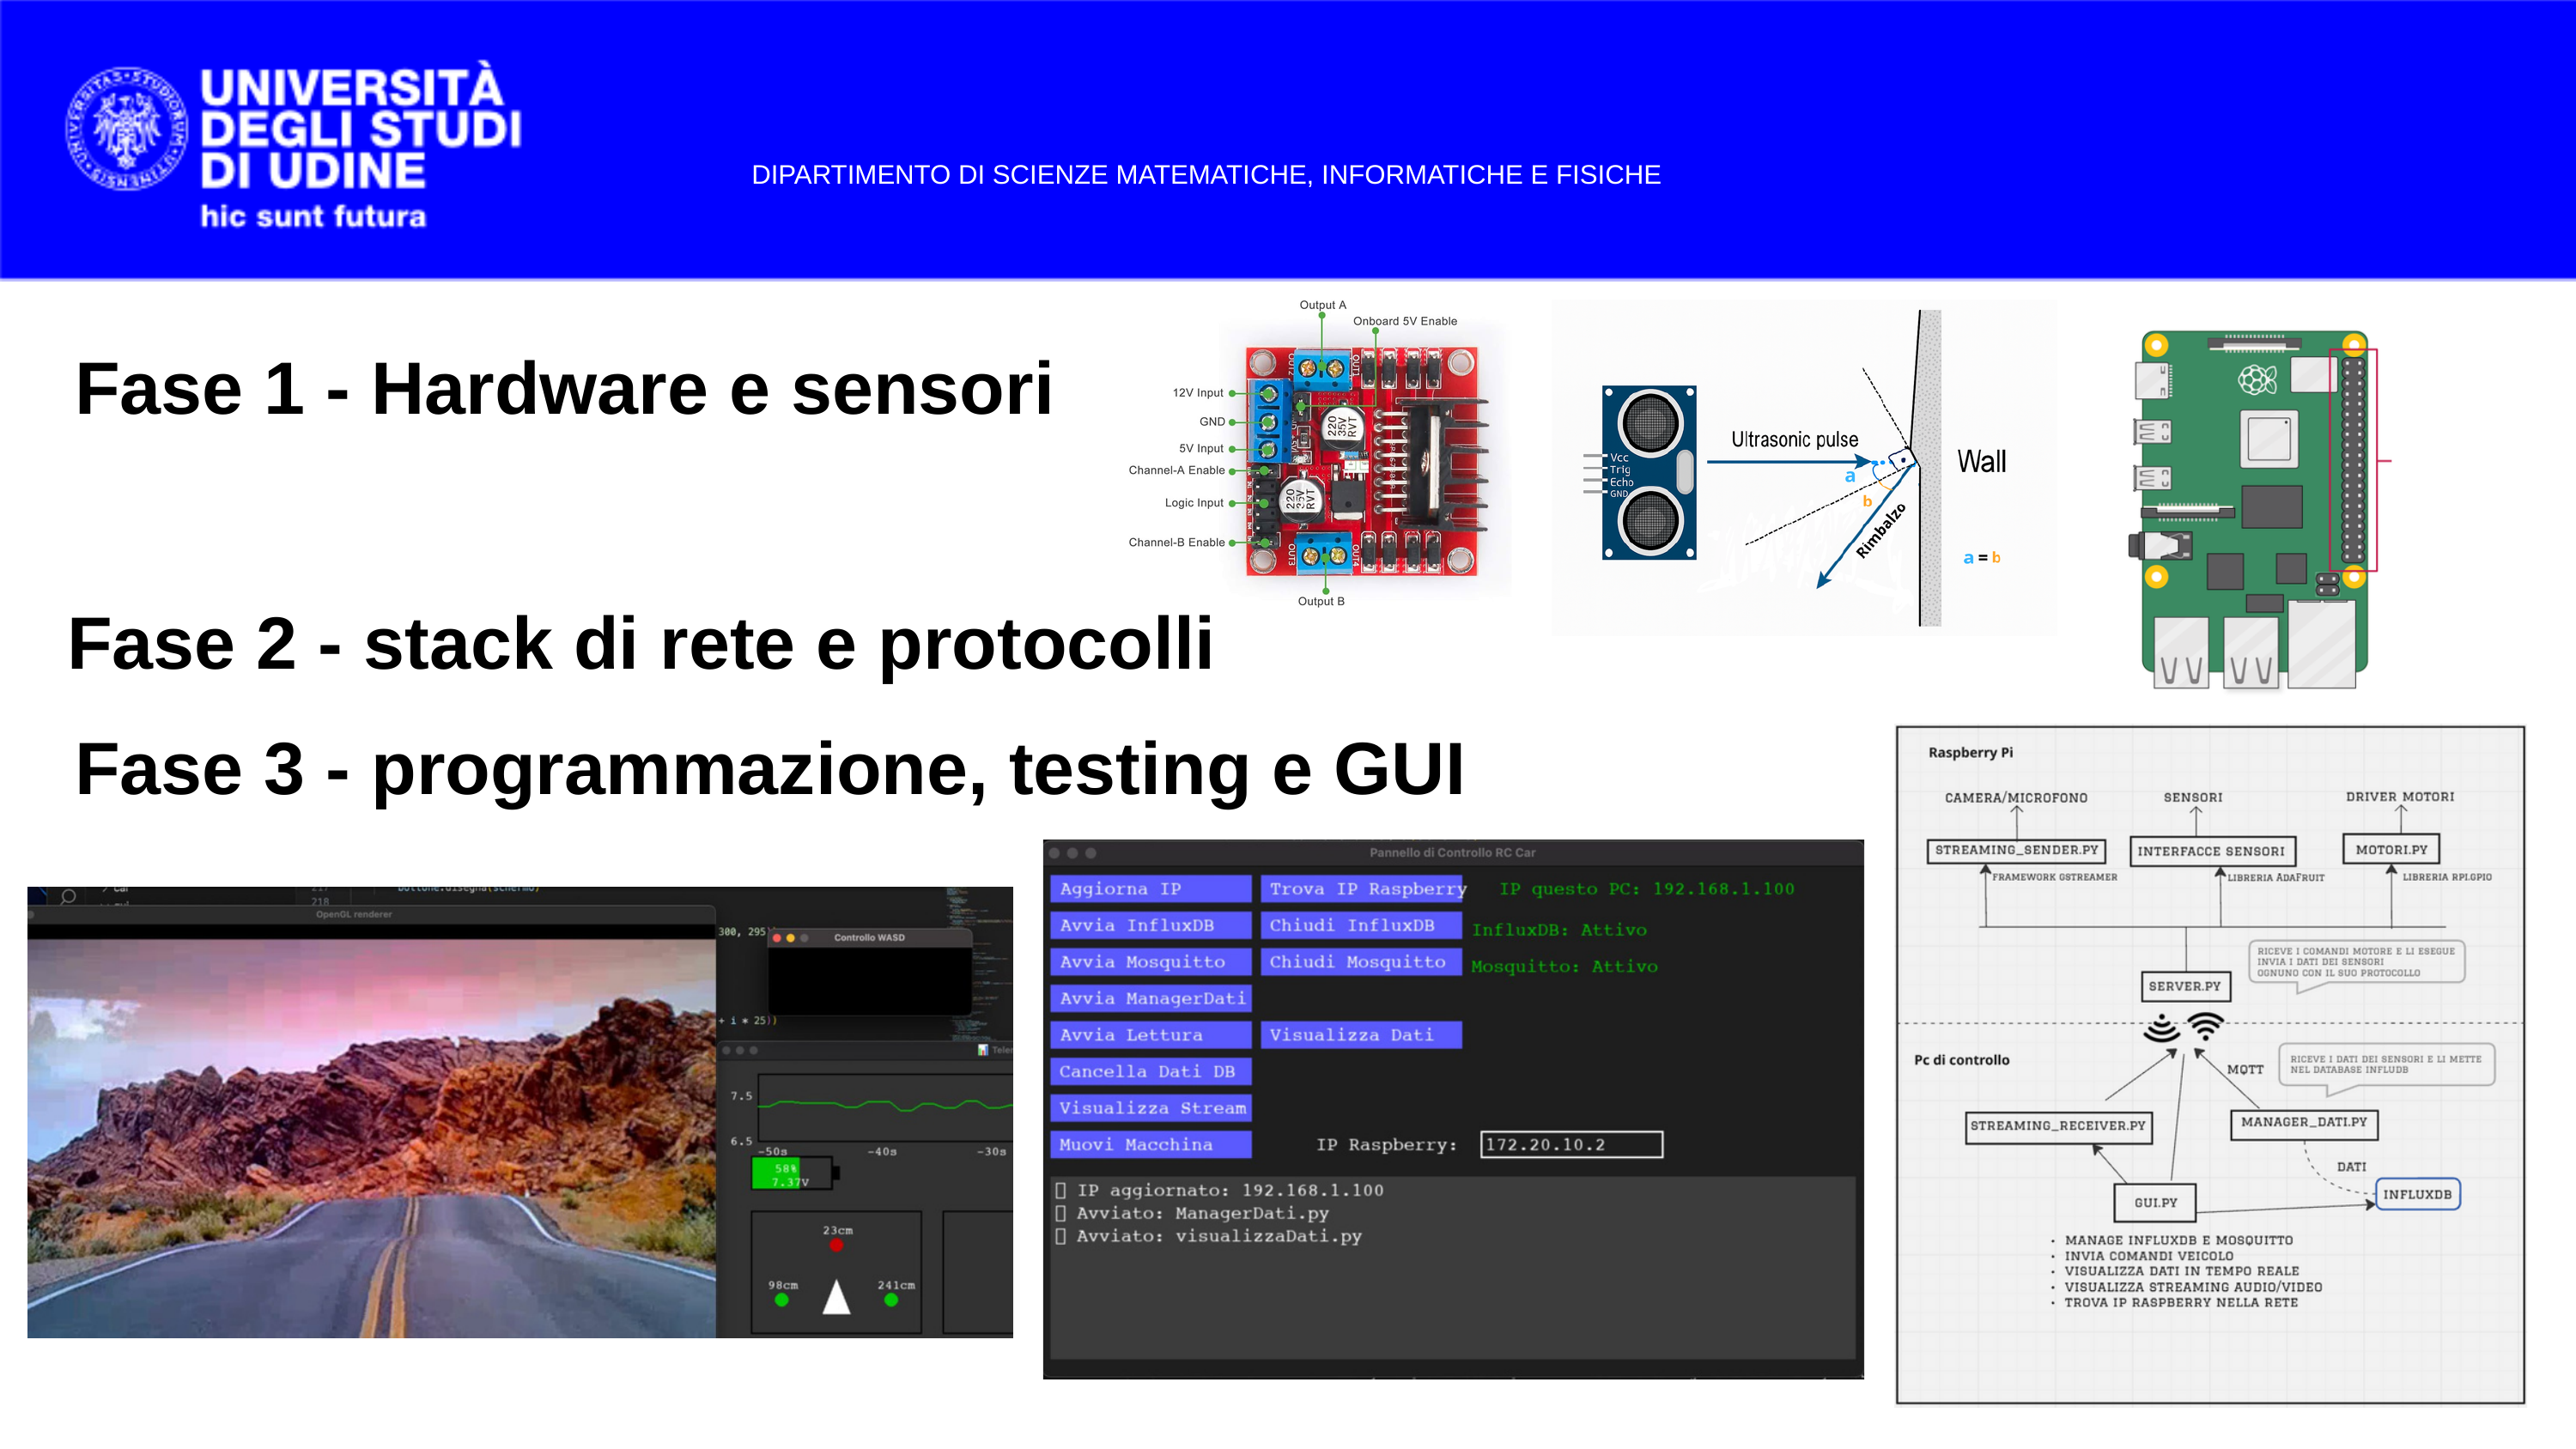

DIPARTIMENTO DI SCIENZE MATEMATICHE, INFORMATICHE E FISICHE

Fase 1 - Hardware e sensori
Fase 2 - stack di rete e protocolli
Fase 3 - programmazione, testing e GUI